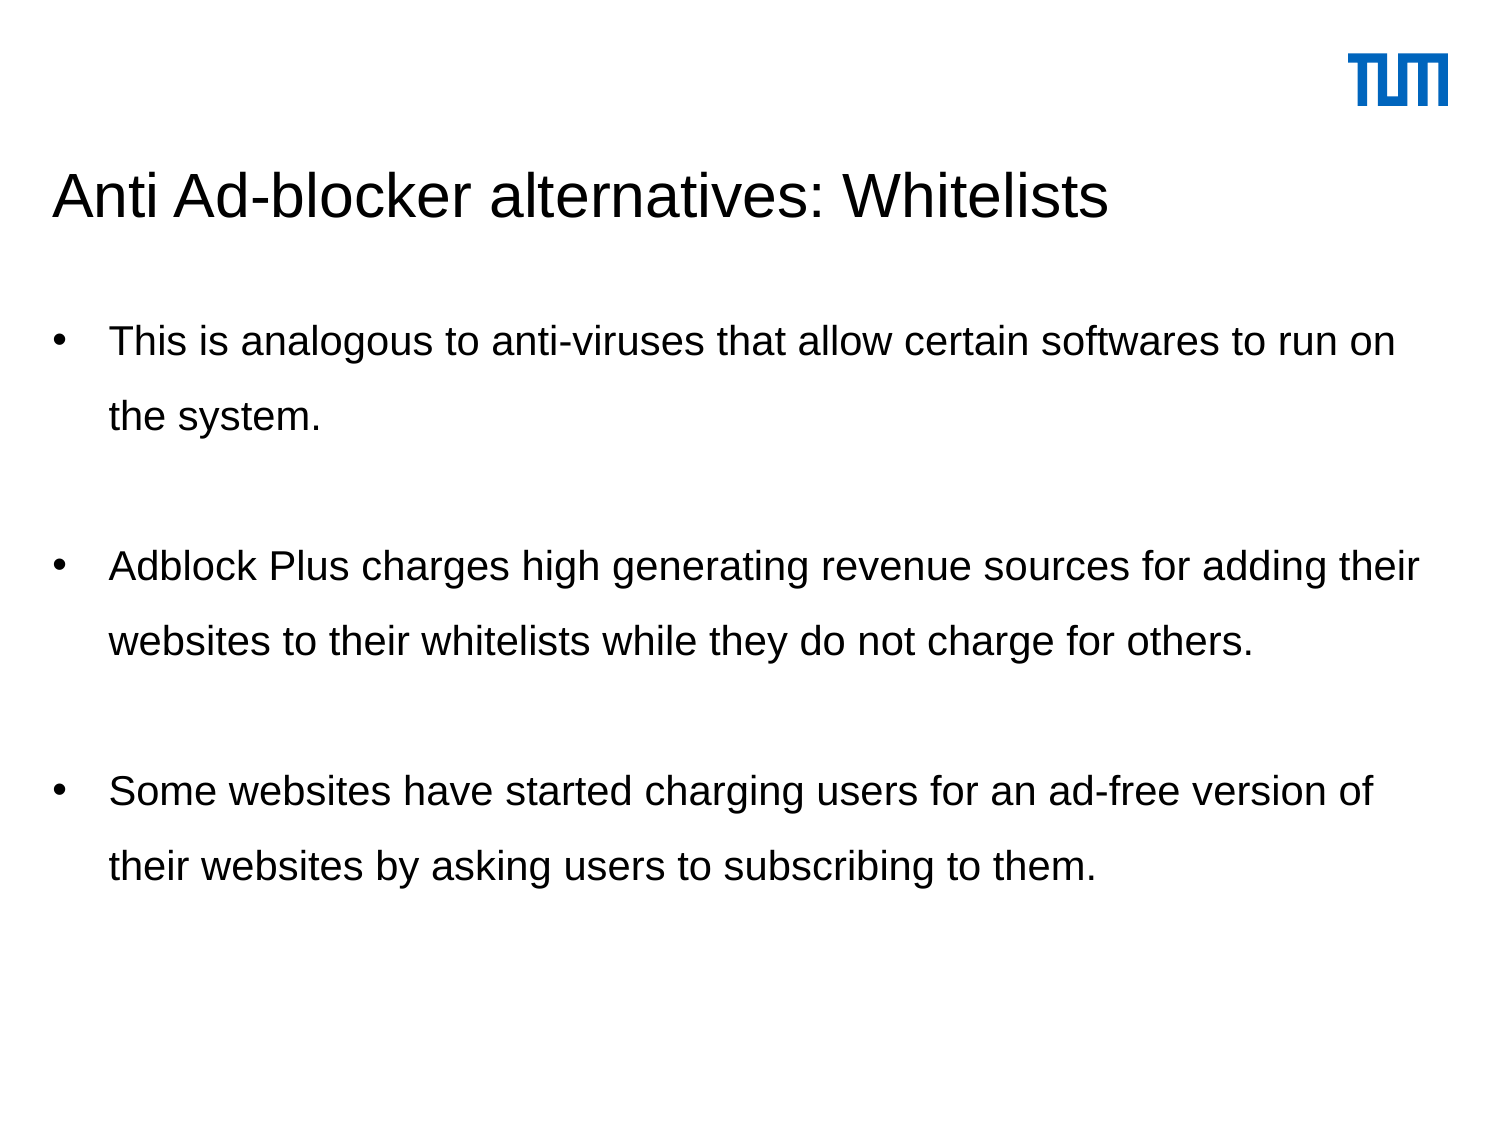

# Anti Ad-blocker alternatives: Whitelists
This is analogous to anti-viruses that allow certain softwares to run on the system.

Adblock Plus charges high generating revenue sources for adding their websites to their whitelists while they do not charge for others.

Some websites have started charging users for an ad-free version of their websites by asking users to subscribing to them.